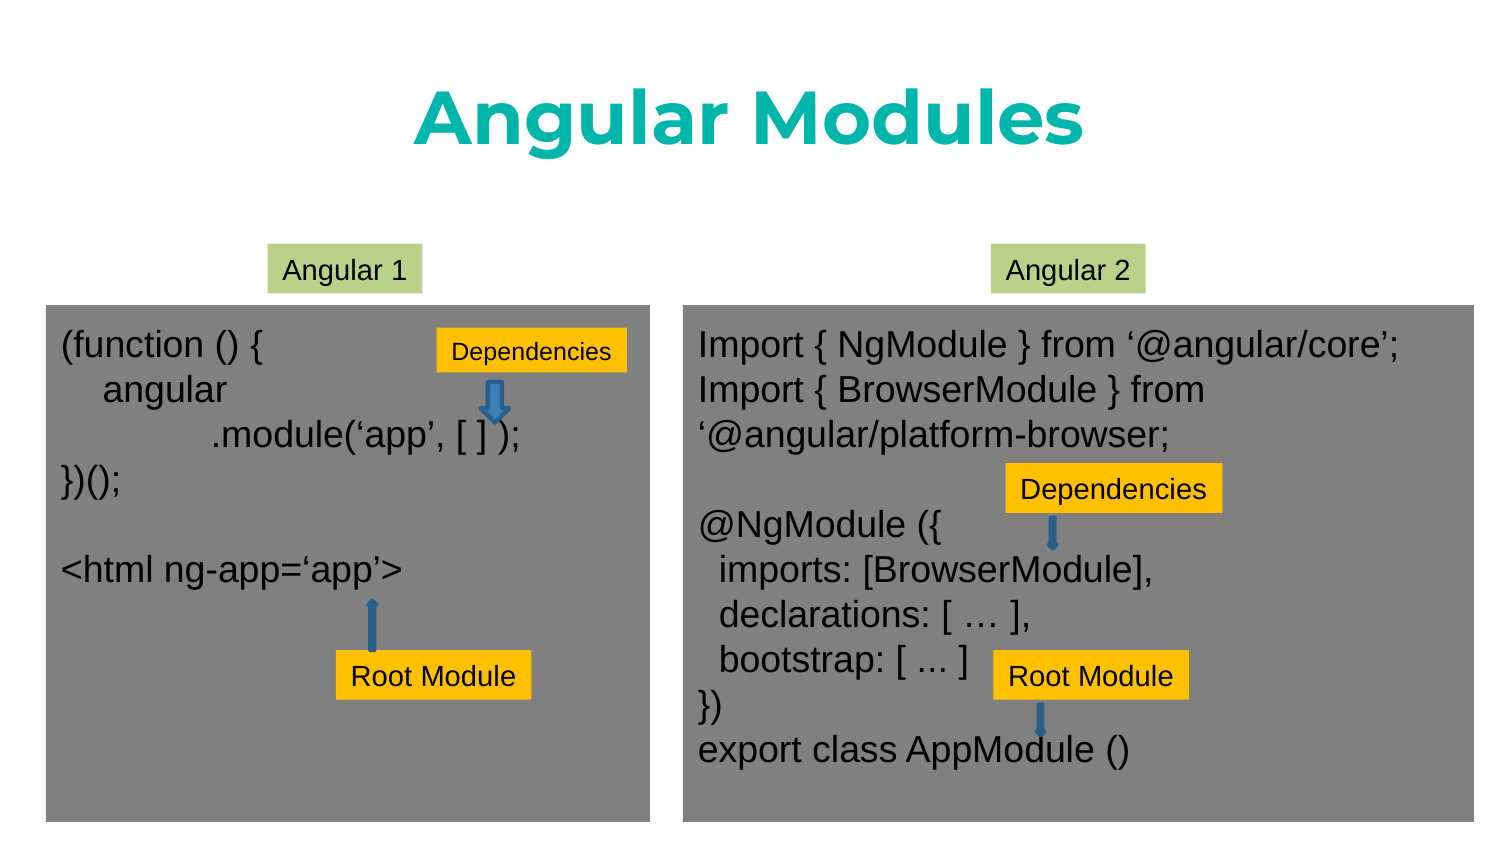

# Angular Modules
Angular 1
Angular 2
(function () {
    angular
	.module(‘app’, [ ] );
})();

<html ng-app=‘app’>
Import { NgModule } from ‘@angular/core’;
Import { BrowserModule } from ‘@angular/platform-browser;

@NgModule ({
  imports: [BrowserModule],
  declarations: [ … ],
  bootstrap: [ ... ]
})
export class AppModule ()
Dependencies

Dependencies

Root Module
Root Module